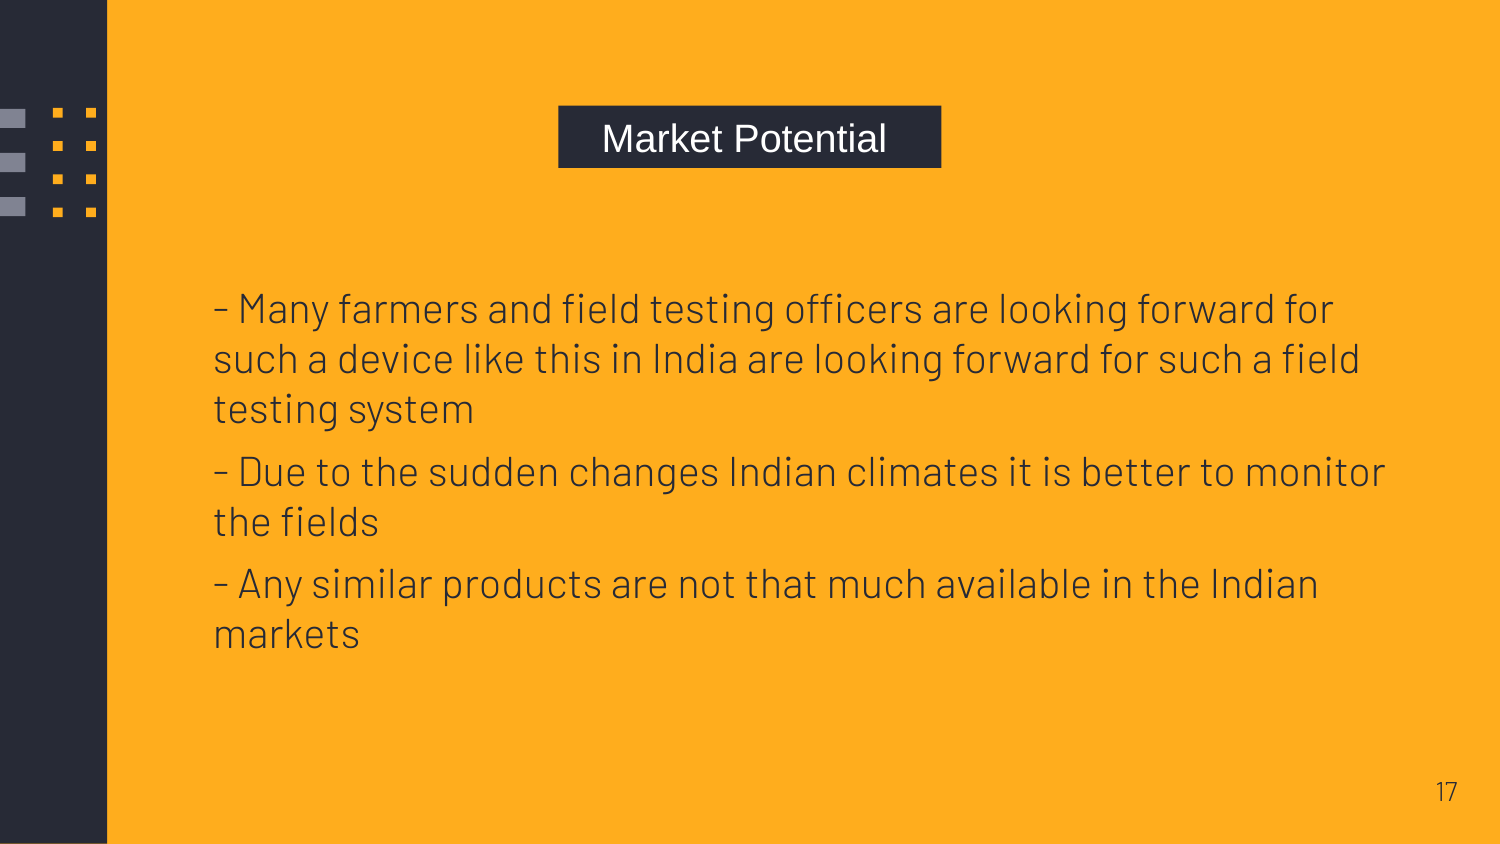

Market Potential
- Many farmers and field testing officers are looking forward for such a device like this in India are looking forward for such a field testing system
- Due to the sudden changes Indian climates it is better to monitor the fields
- Any similar products are not that much available in the Indian markets
17